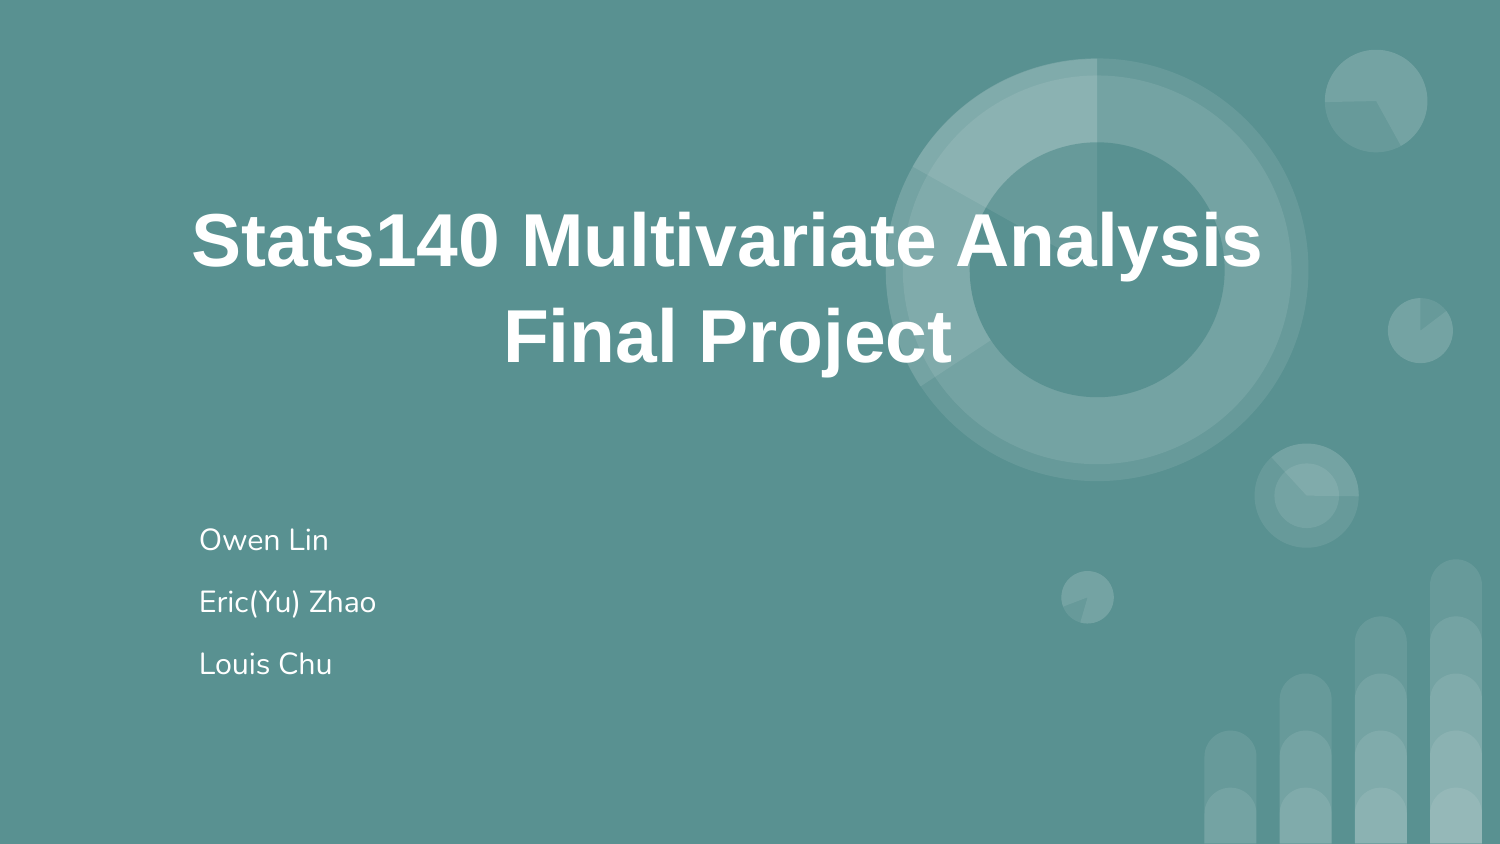

# Stats140 Multivariate Analysis
Final Project
Owen Lin
Eric(Yu) Zhao
Louis Chu